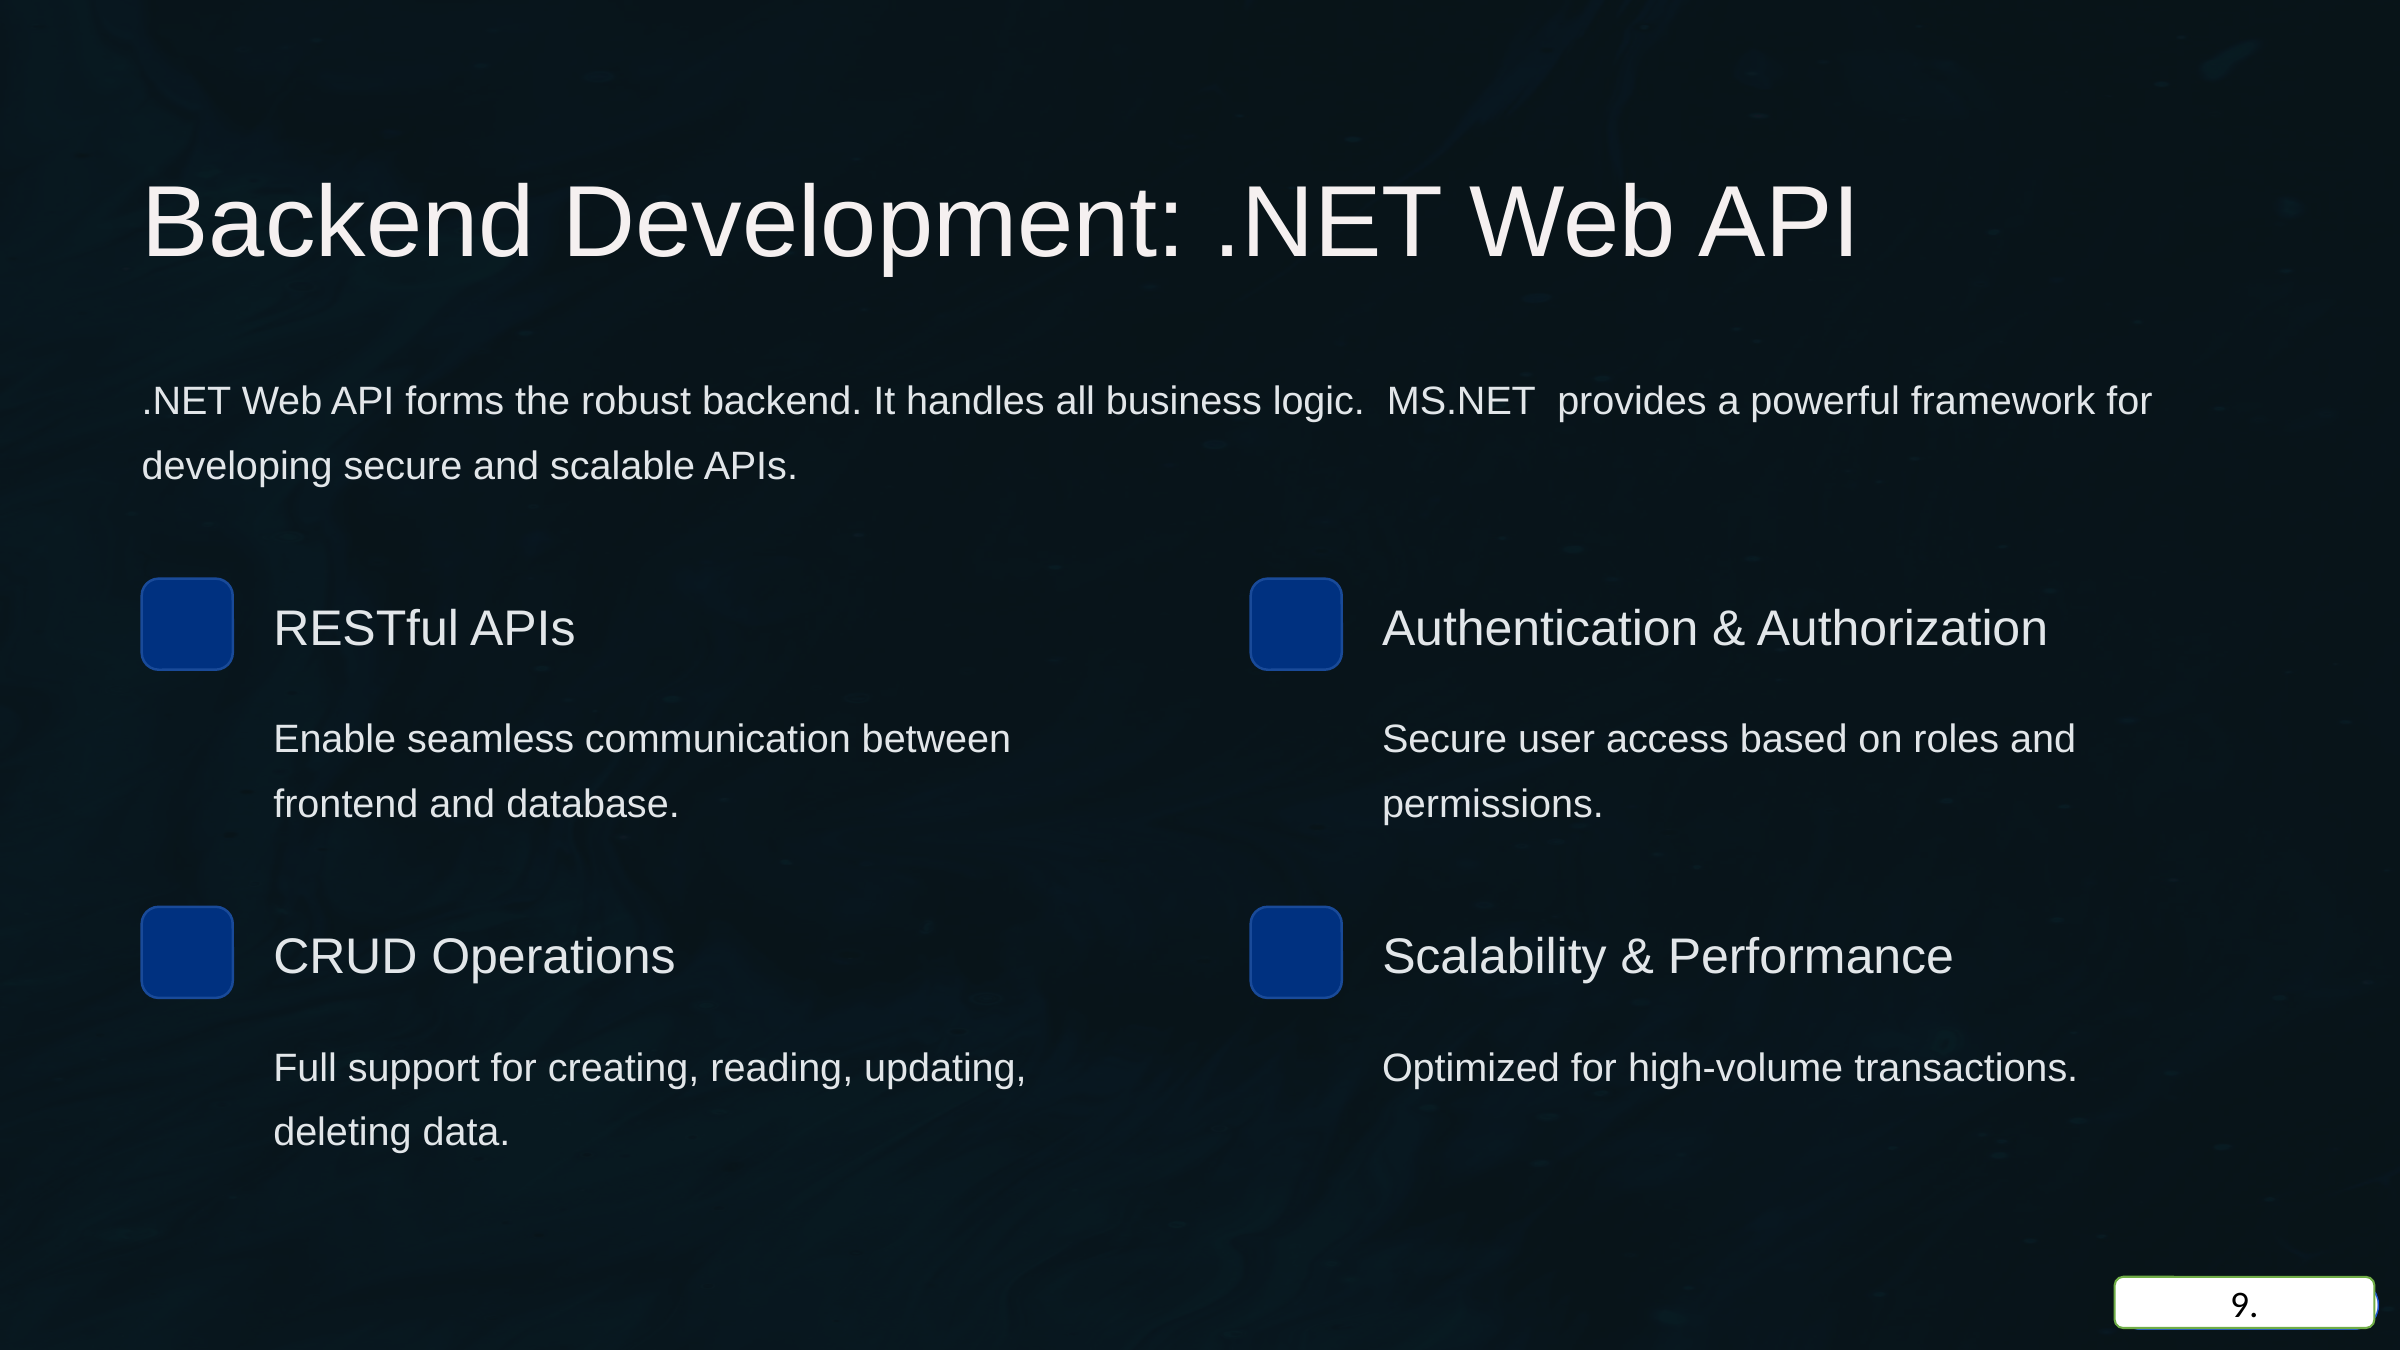

Backend Development: .NET Web API
.NET Web API forms the robust backend. It handles all business logic.  MS.NET  provides a powerful framework for developing secure and scalable APIs.

RESTful APIs
Authentication & Authorization
Enable seamless communication between frontend and database.
Secure user access based on roles and permissions.

CRUD Operations
Scalability & Performance
Full support for creating, reading, updating, deleting data.
Optimized for high-volume transactions.
9.